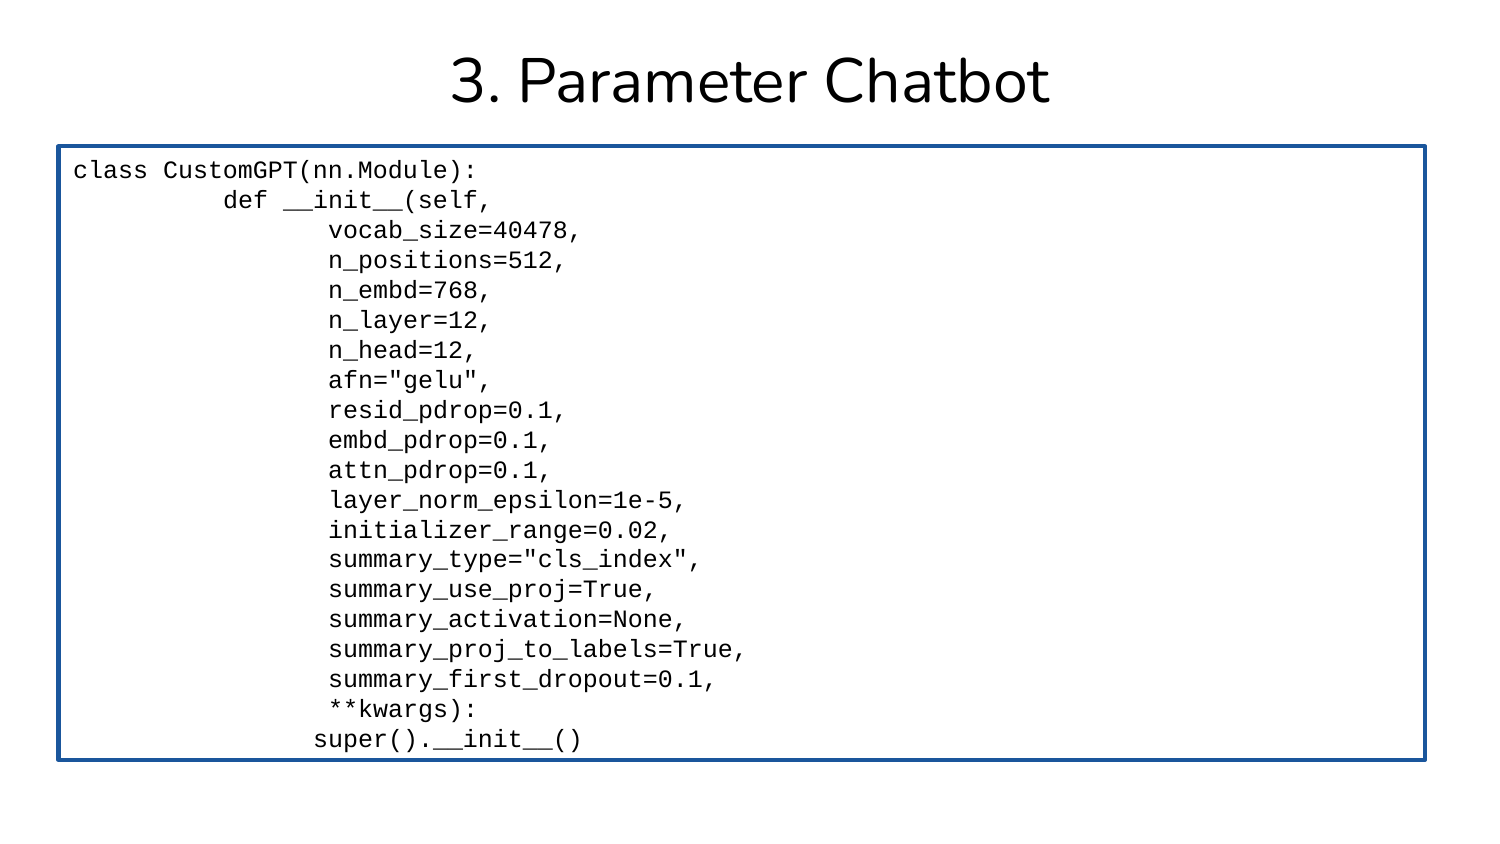

# 3. Parameter Chatbot
class CustomGPT(nn.Module):
	def __init__(self,
                 vocab_size=40478,
	       n_positions=512,
                 n_embd=768,
                 n_layer=12,
                 n_head=12,
                 afn="gelu",
                 resid_pdrop=0.1,
                 embd_pdrop=0.1,
                 attn_pdrop=0.1,
                 layer_norm_epsilon=1e-5,
                 initializer_range=0.02,
                 summary_type="cls_index",
                 summary_use_proj=True,
                 summary_activation=None,
                 summary_proj_to_labels=True,
                 summary_first_dropout=0.1,
                 **kwargs):
                super().__init__()